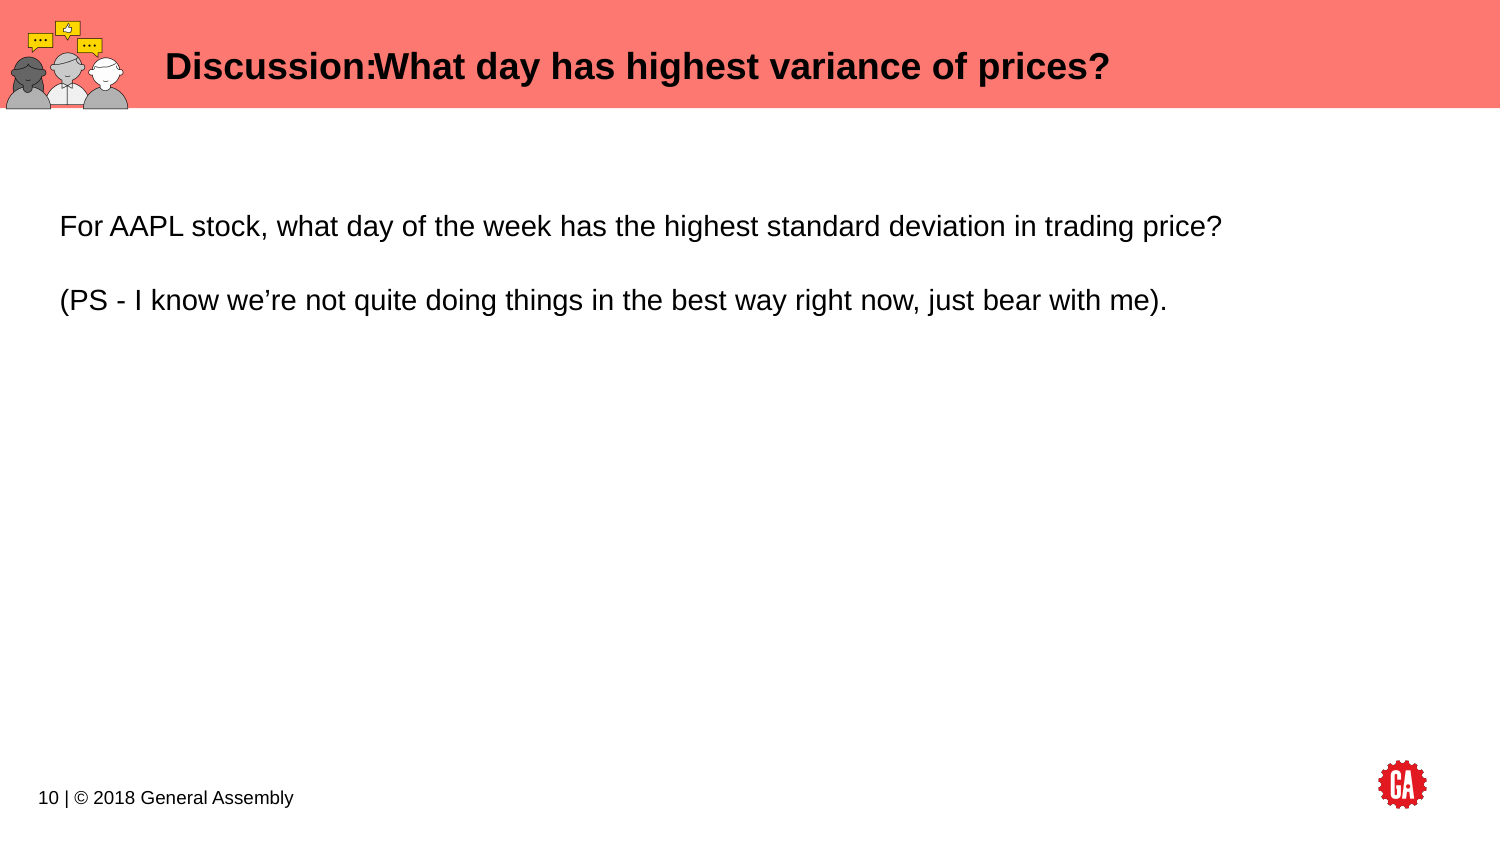

# What day has highest variance of prices?
For AAPL stock, what day of the week has the highest standard deviation in trading price?
(PS - I know we’re not quite doing things in the best way right now, just bear with me).
10 | © 2018 General Assembly
10